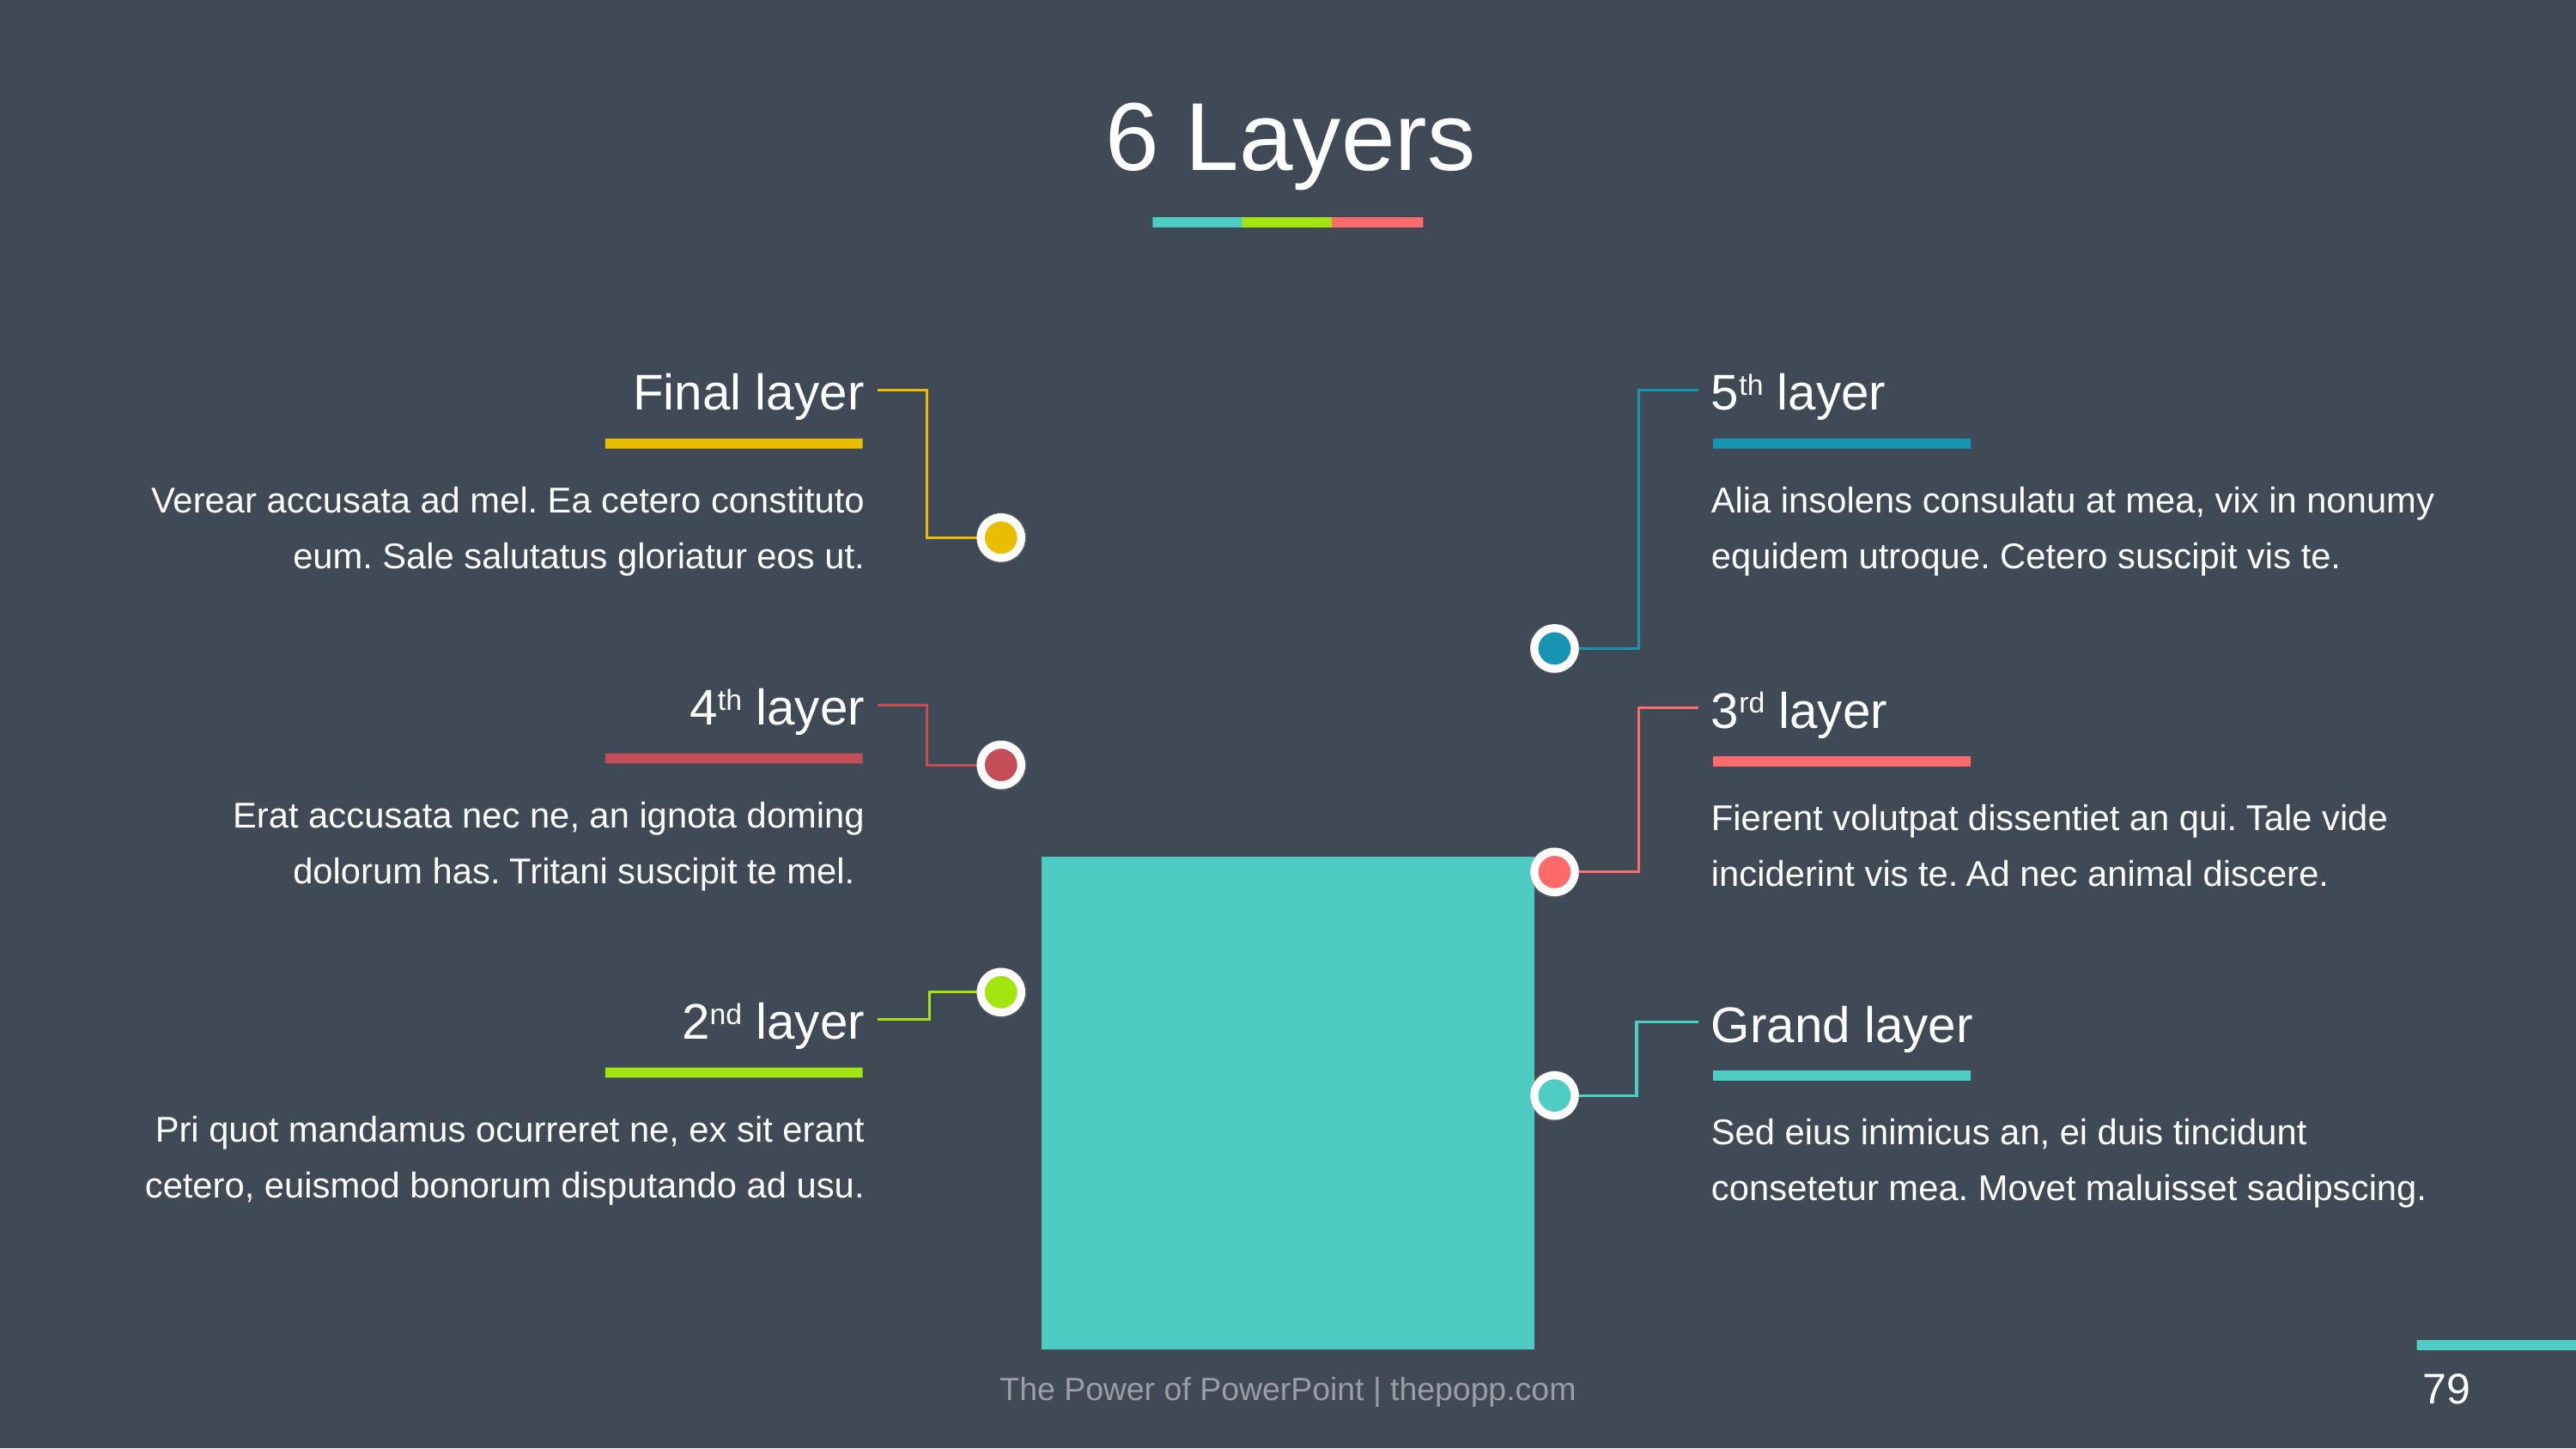

# 6 Layers
Final layer
5th layer
Verear accusata ad mel. Ea cetero constituto eum. Sale salutatus gloriatur eos ut.
Alia insolens consulatu at mea, vix in nonumy equidem utroque. Cetero suscipit vis te.
4th layer
3rd layer
Erat accusata nec ne, an ignota doming dolorum has. Tritani suscipit te mel.
Fierent volutpat dissentiet an qui. Tale vide inciderint vis te. Ad nec animal discere.
2nd layer
Grand layer
Pri quot mandamus ocurreret ne, ex sit erant cetero, euismod bonorum disputando ad usu.
Sed eius inimicus an, ei duis tincidunt consetetur mea. Movet maluisset sadipscing.
The Power of PowerPoint | thepopp.com
79